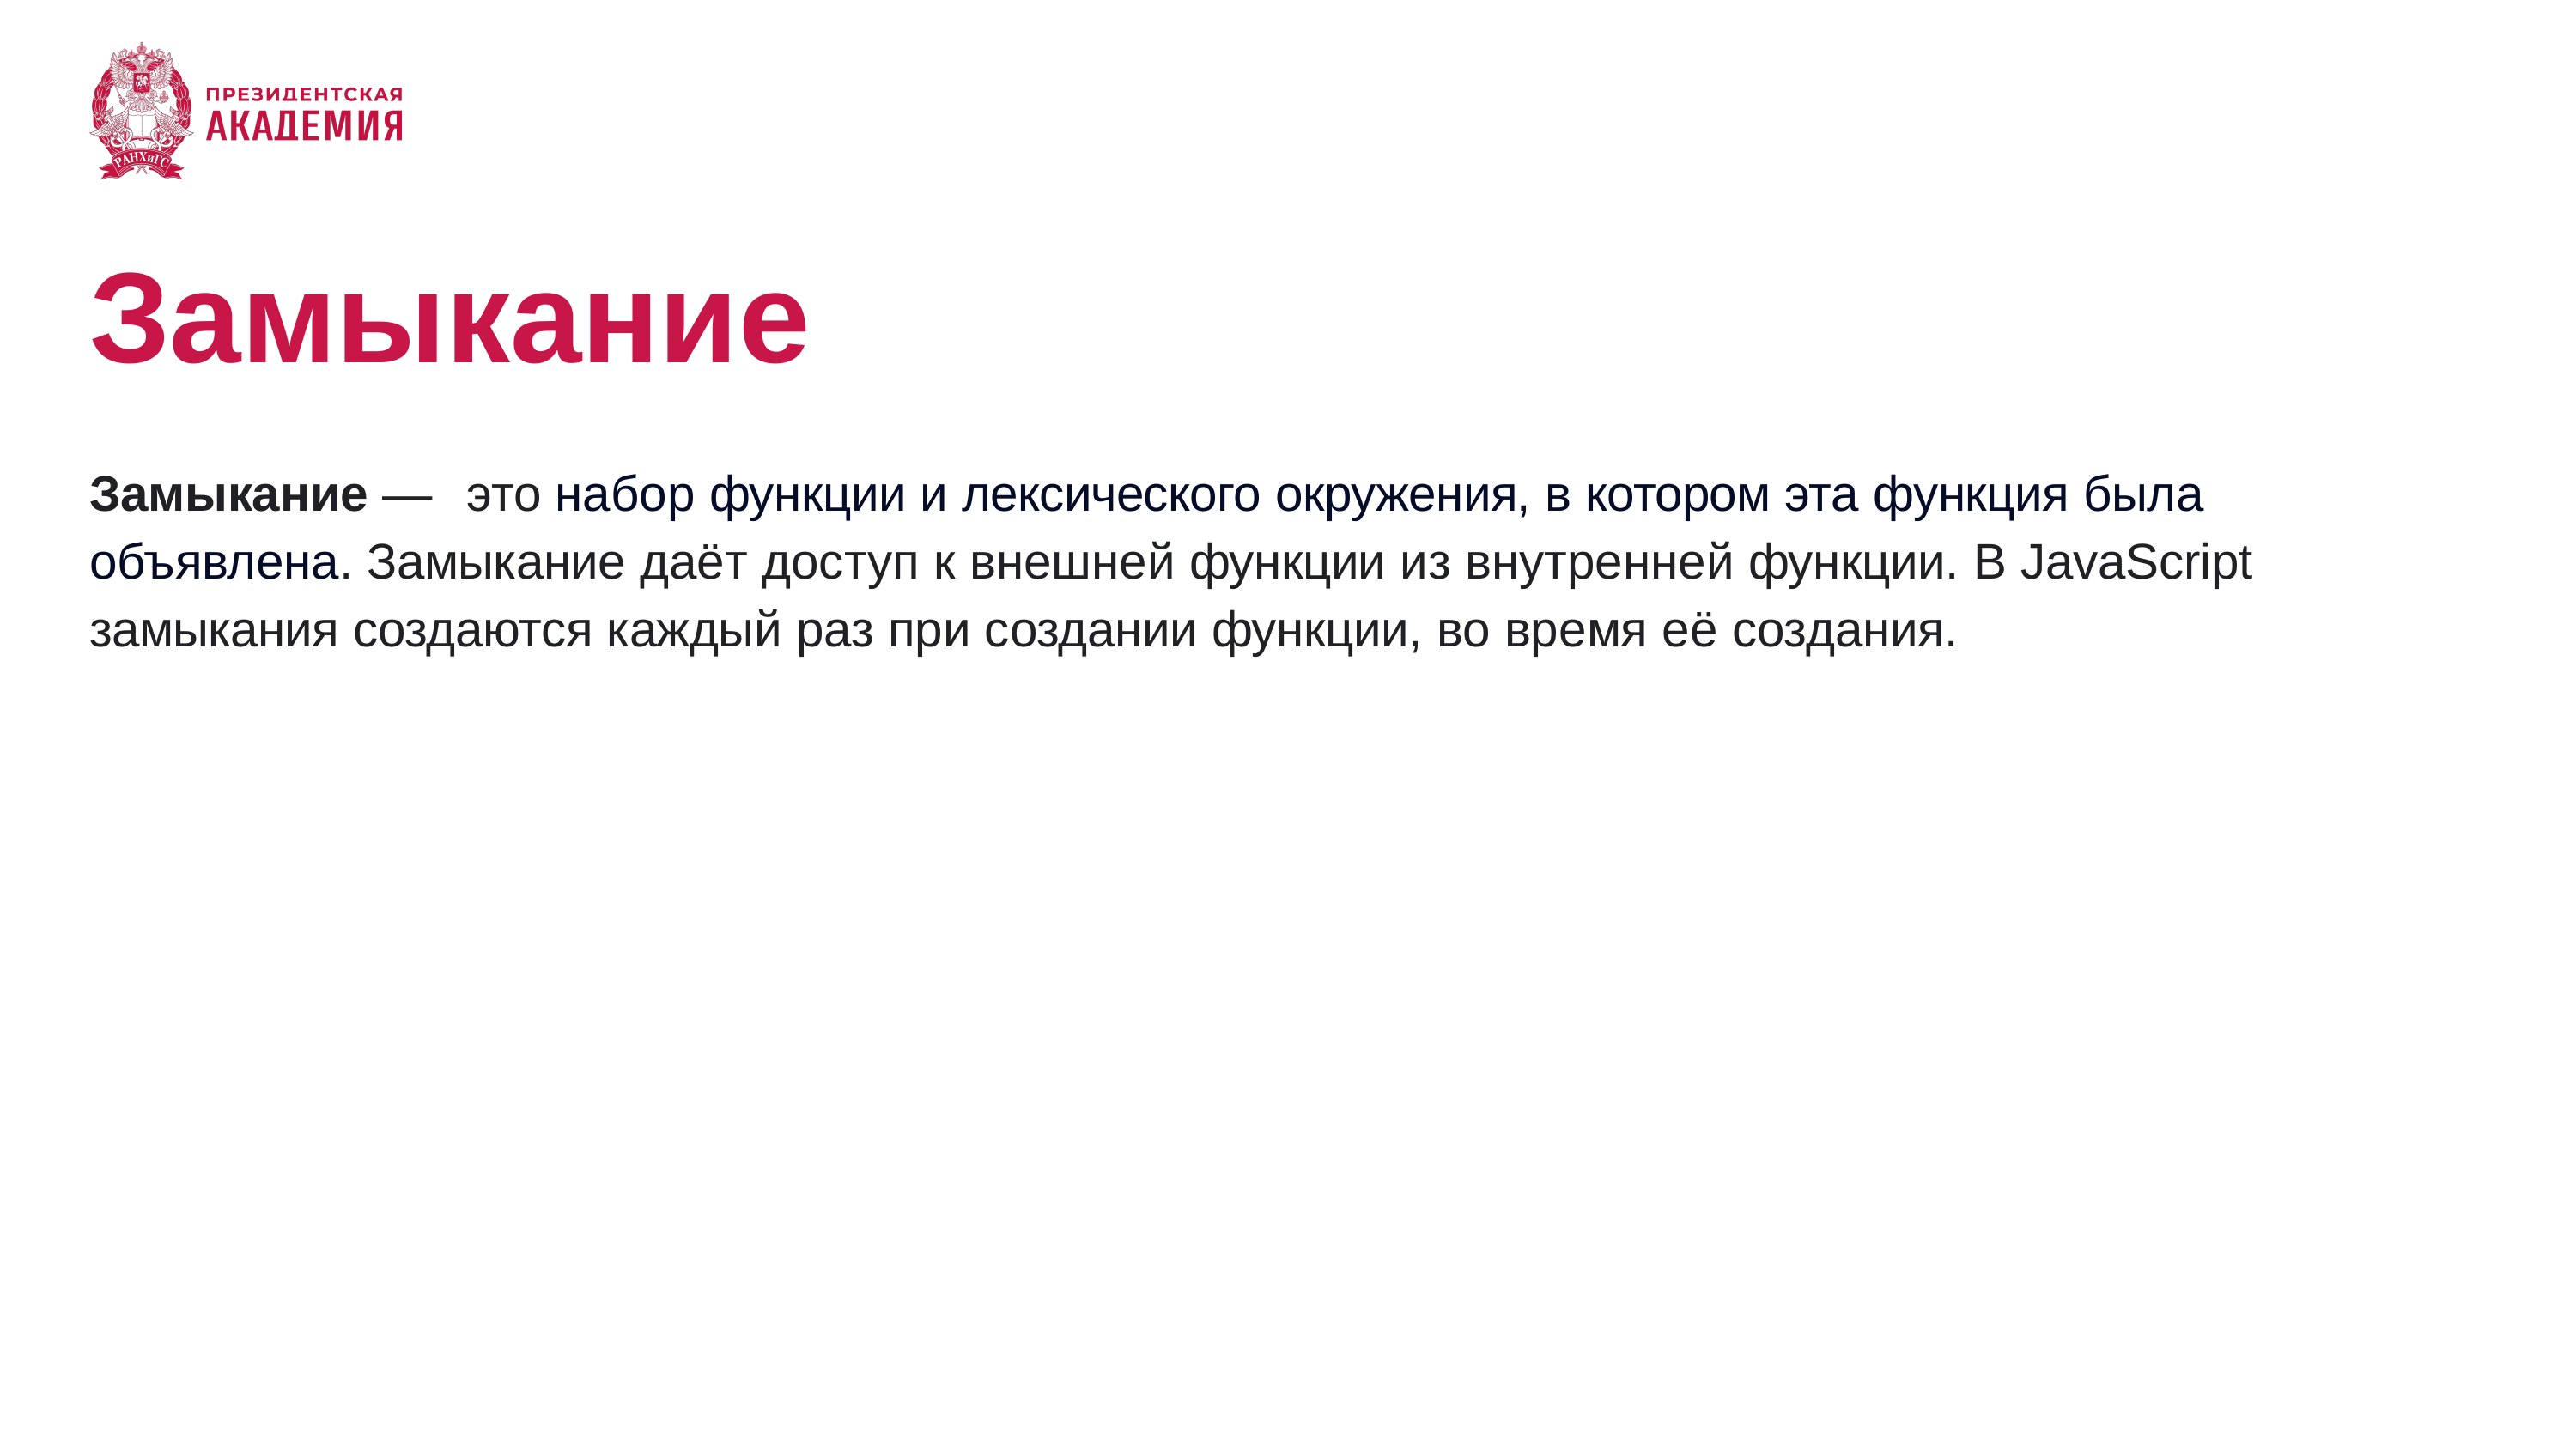

# Замыкание
Замыкание — это набор функции и лексического окружения, в котором эта функция была объявлена. Замыкание даёт доступ к внешней функции из внутренней функции. В JavaScript замыкания создаются каждый раз при создании функции, во время её создания.